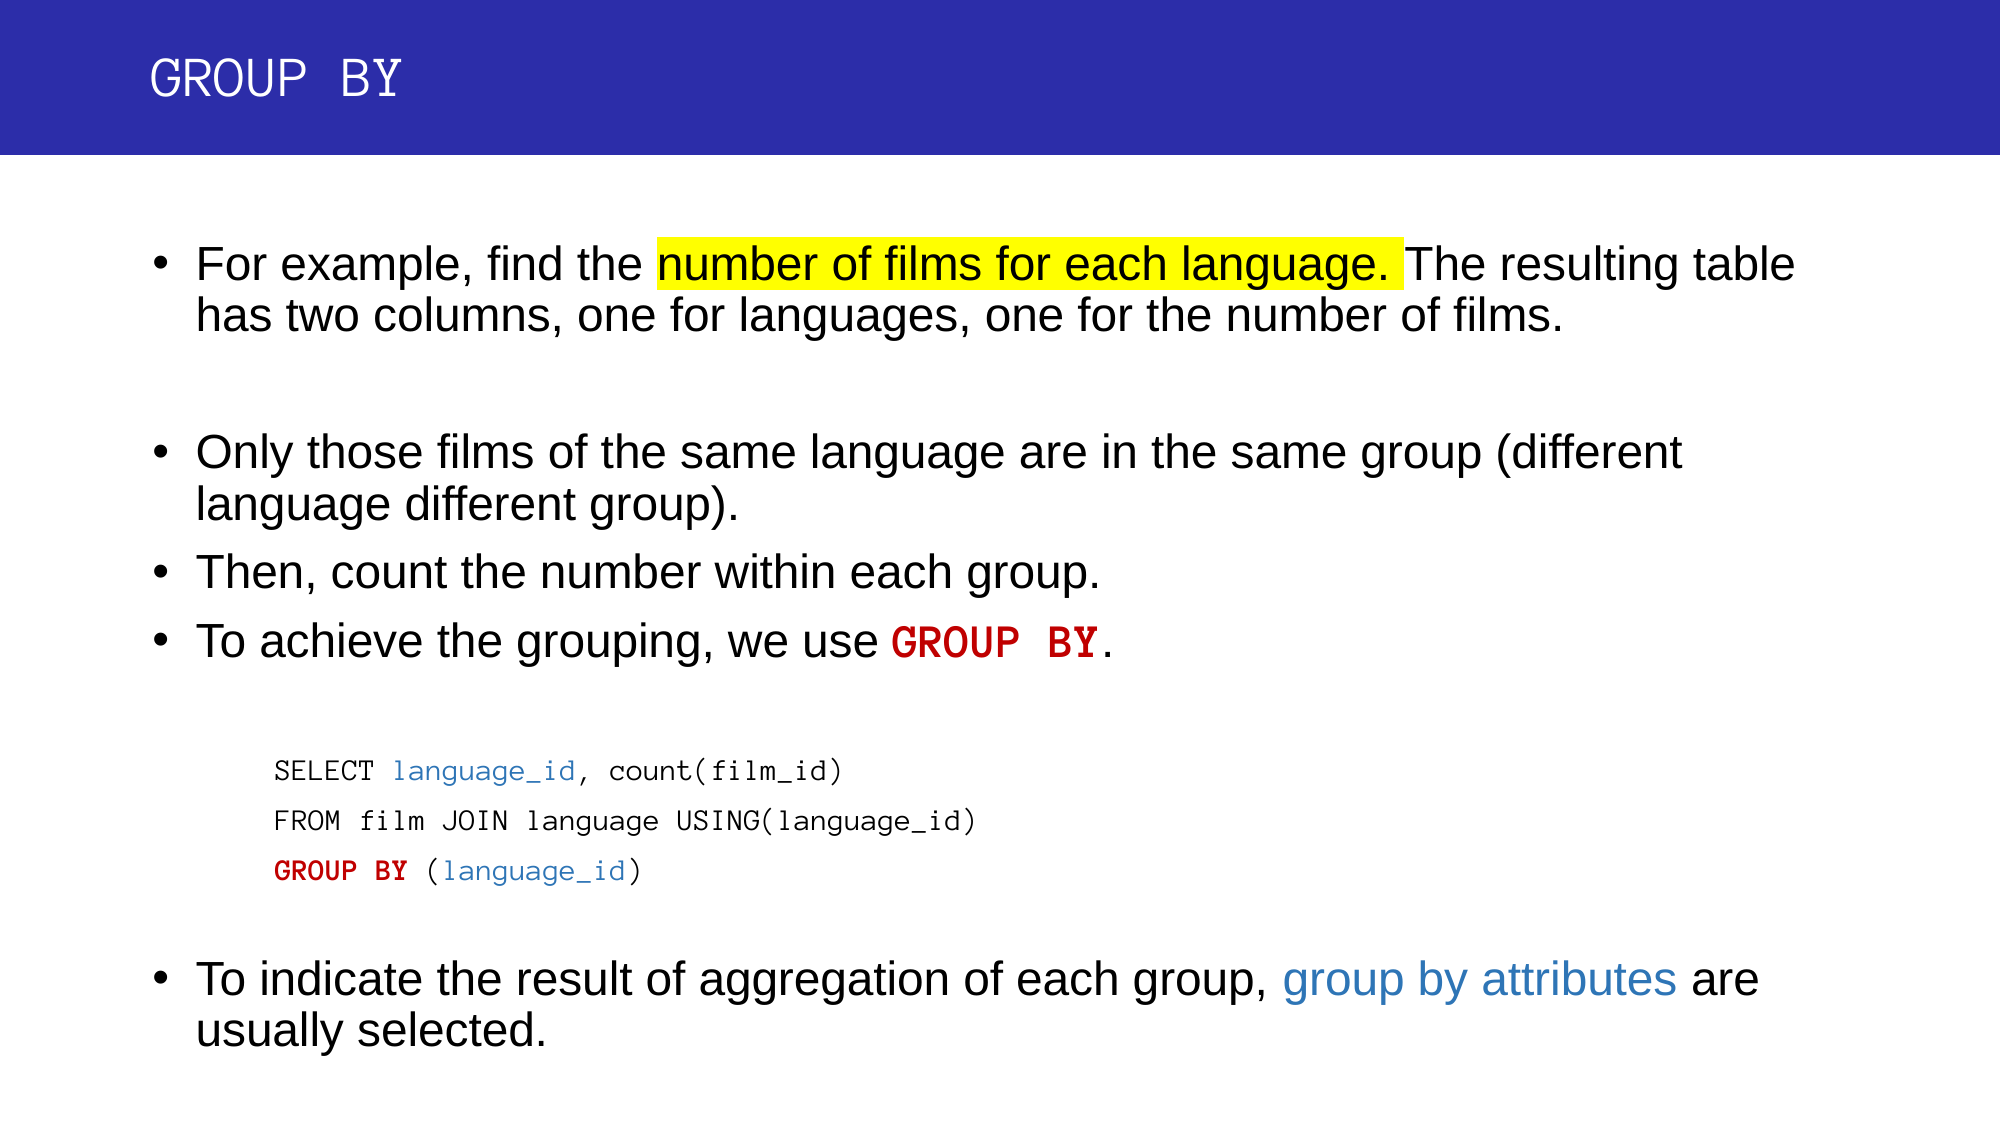

# GROUP BY
For example, find the number of films for each language. The resulting table has two columns, one for languages, one for the number of films.

Only those films of the same language are in the same group (different language different group).
Then, count the number within each group.
To achieve the grouping, we use GROUP BY.

				SELECT language_id, count(film_id)
				FROM film JOIN language USING(language_id)
				GROUP BY (language_id)

To indicate the result of aggregation of each group, group by attributes are usually selected.